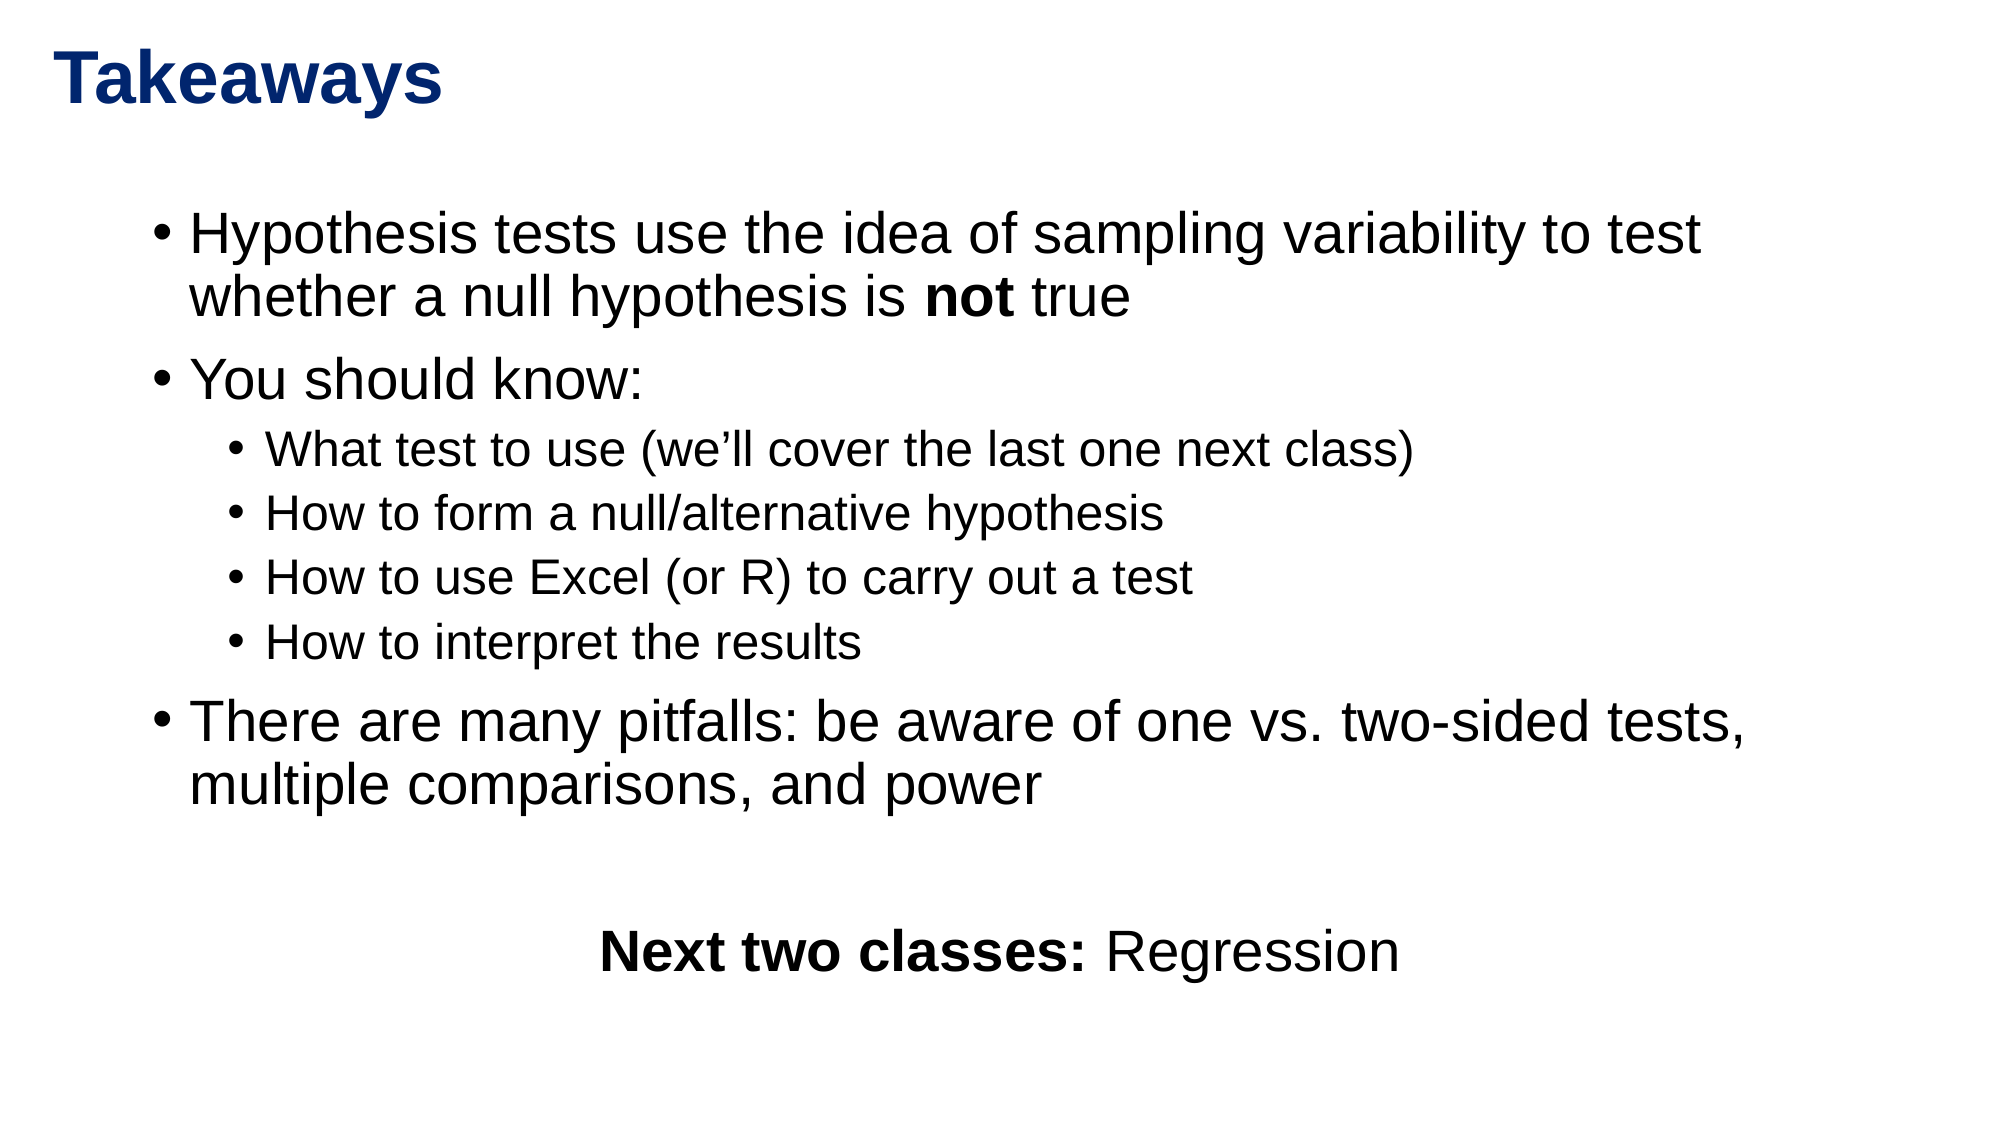

# Takeaways
Hypothesis tests use the idea of sampling variability to test whether a null hypothesis is not true
You should know:
What test to use (we’ll cover the last one next class)
How to form a null/alternative hypothesis
How to use Excel (or R) to carry out a test
How to interpret the results
There are many pitfalls: be aware of one vs. two-sided tests, multiple comparisons, and power

Next two classes: Regression